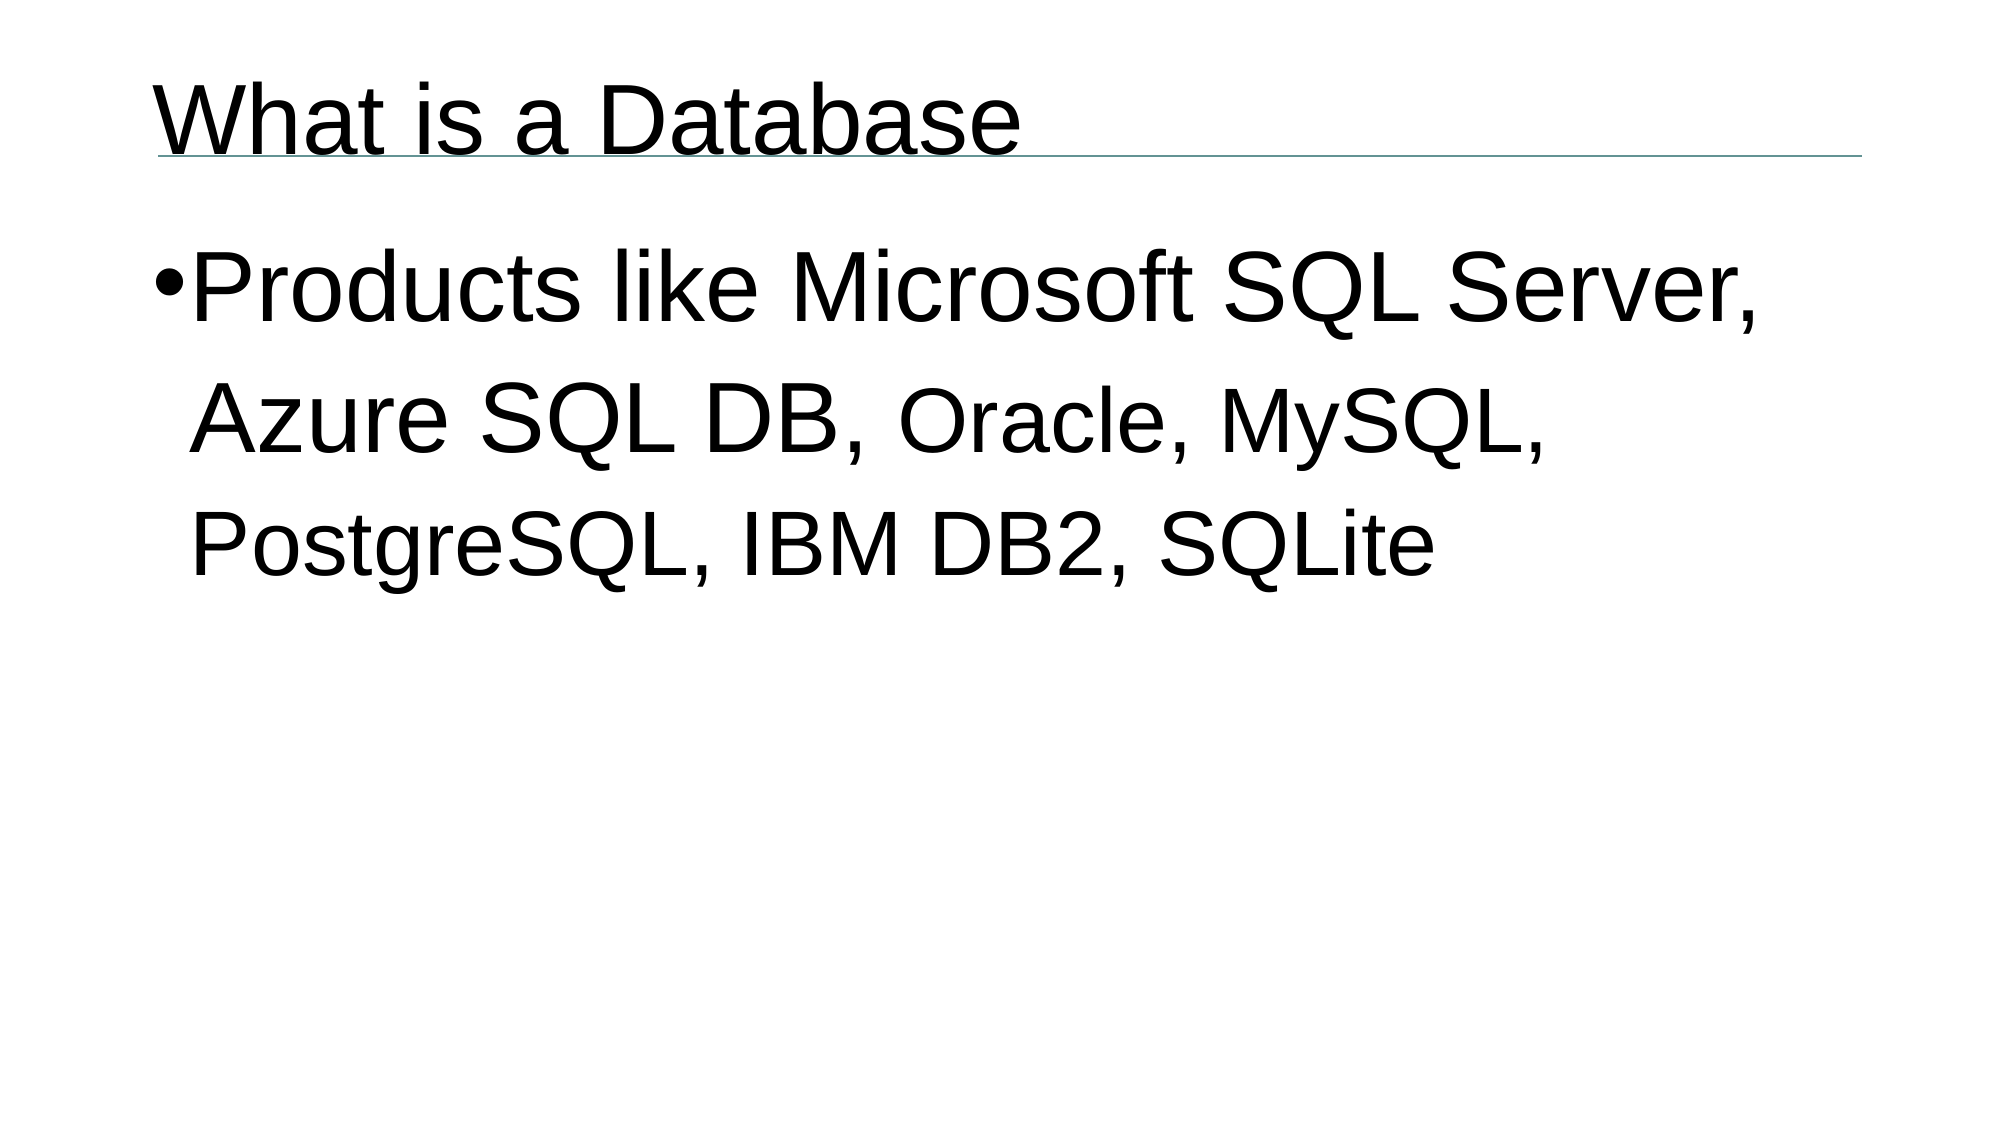

# What is a Database
Products like Microsoft SQL Server, Azure SQL DB, Oracle, MySQL, PostgreSQL, IBM DB2, SQLite